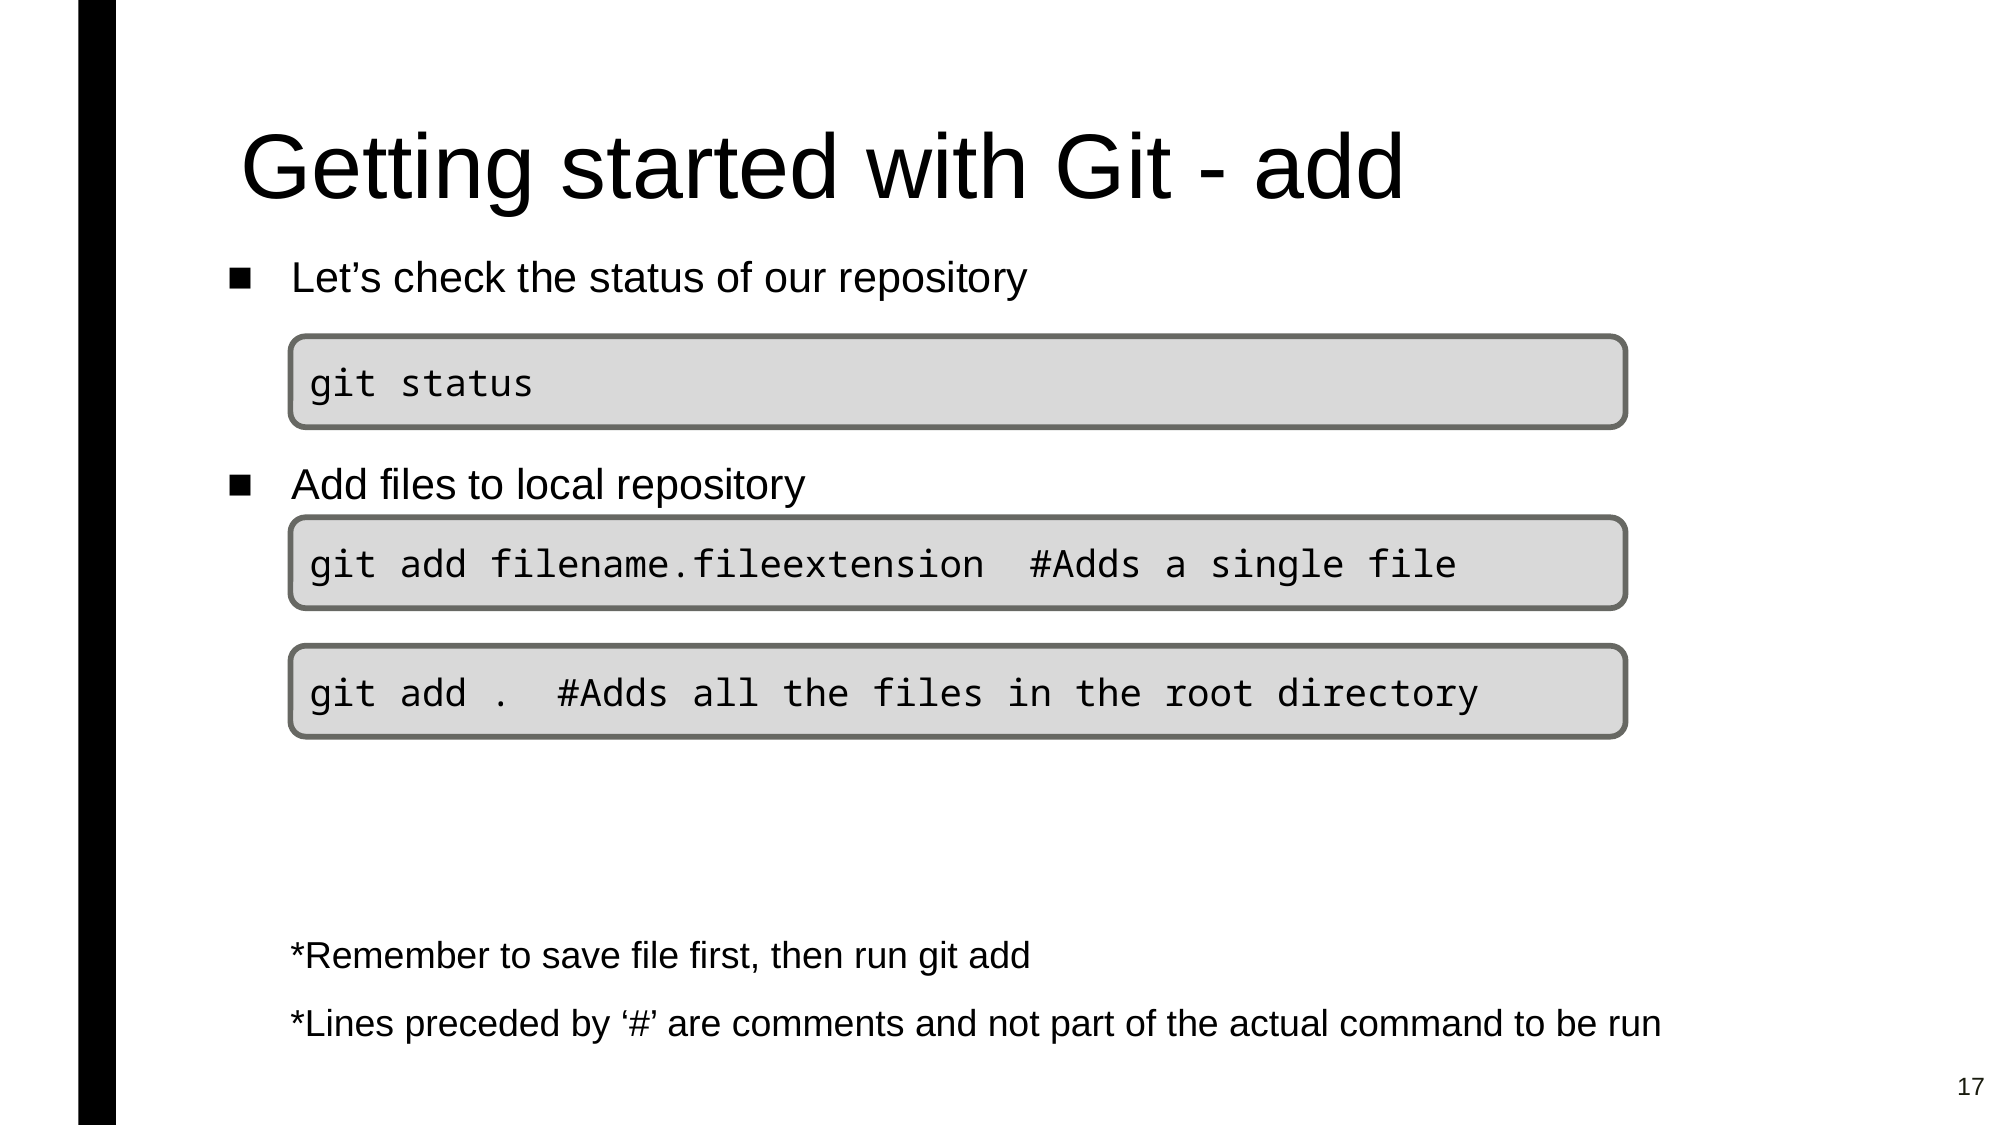

# Getting started with Git - add
Let’s check the status of our repository

Add files to local repository

git status
git add filename.fileextension  #Adds a single file
git add .  #Adds all the files in the root directory
*Remember to save file first, then run git add
*Lines preceded by ‘#’ are comments and not part of the actual command to be run
17